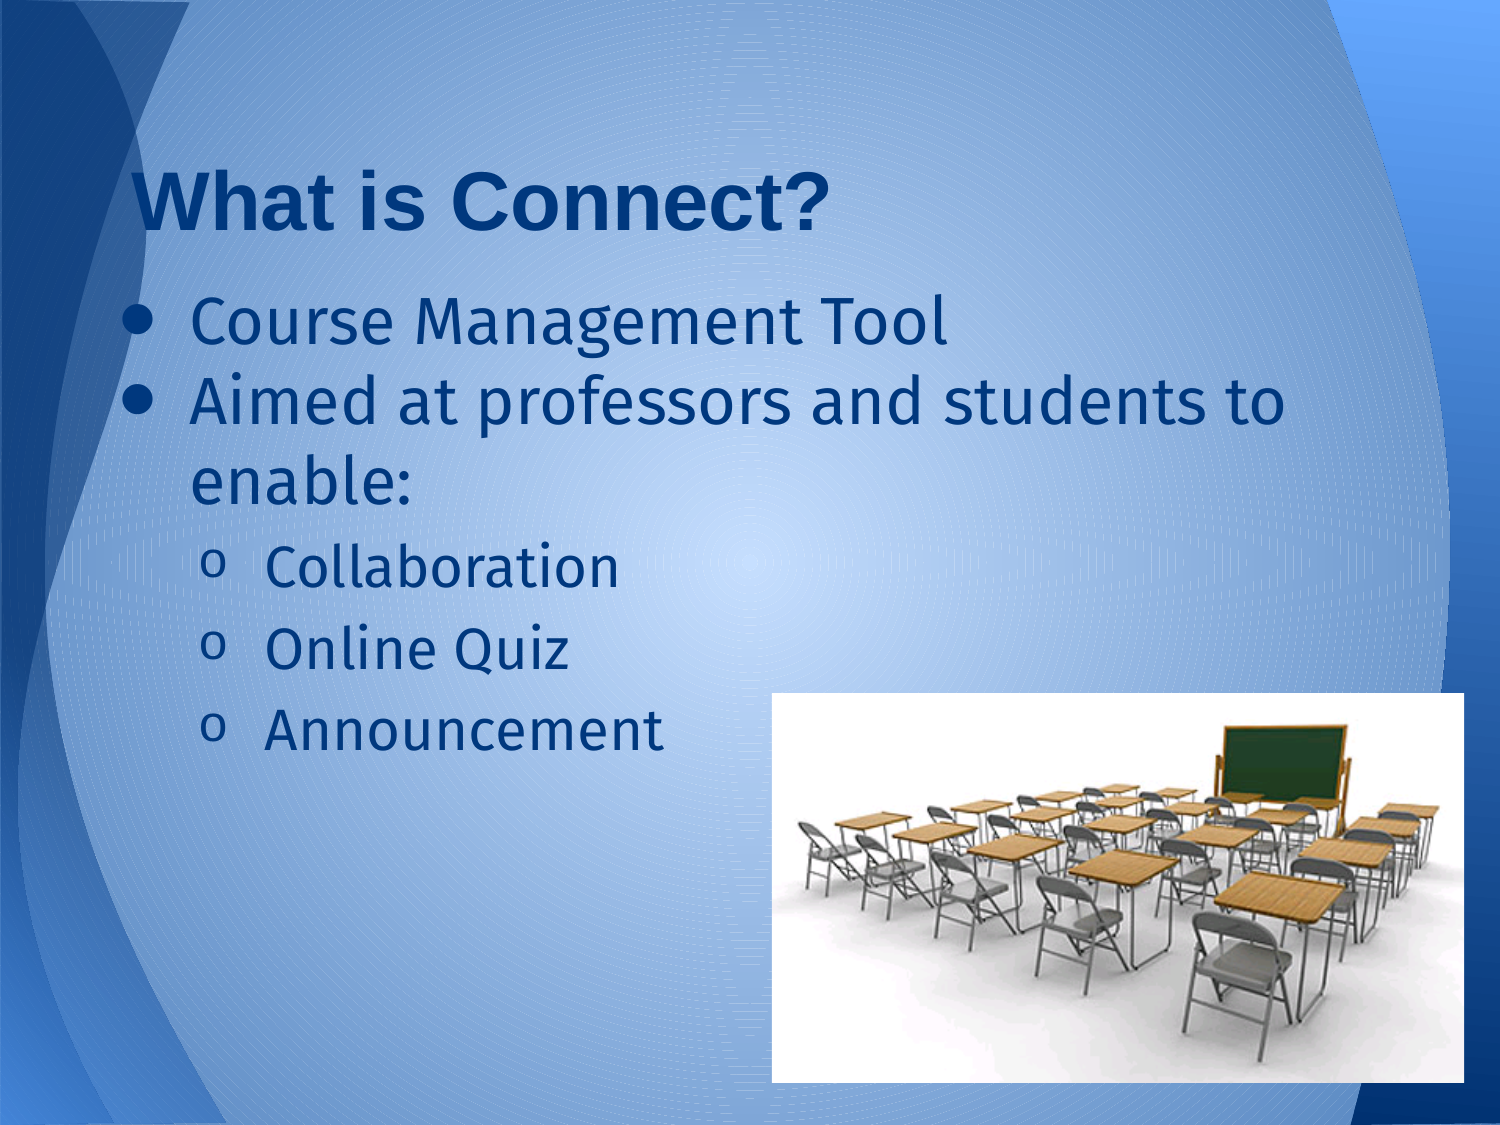

# What is Connect?
Course Management Tool
Aimed at professors and students to enable:
Collaboration
Online Quiz
Announcement